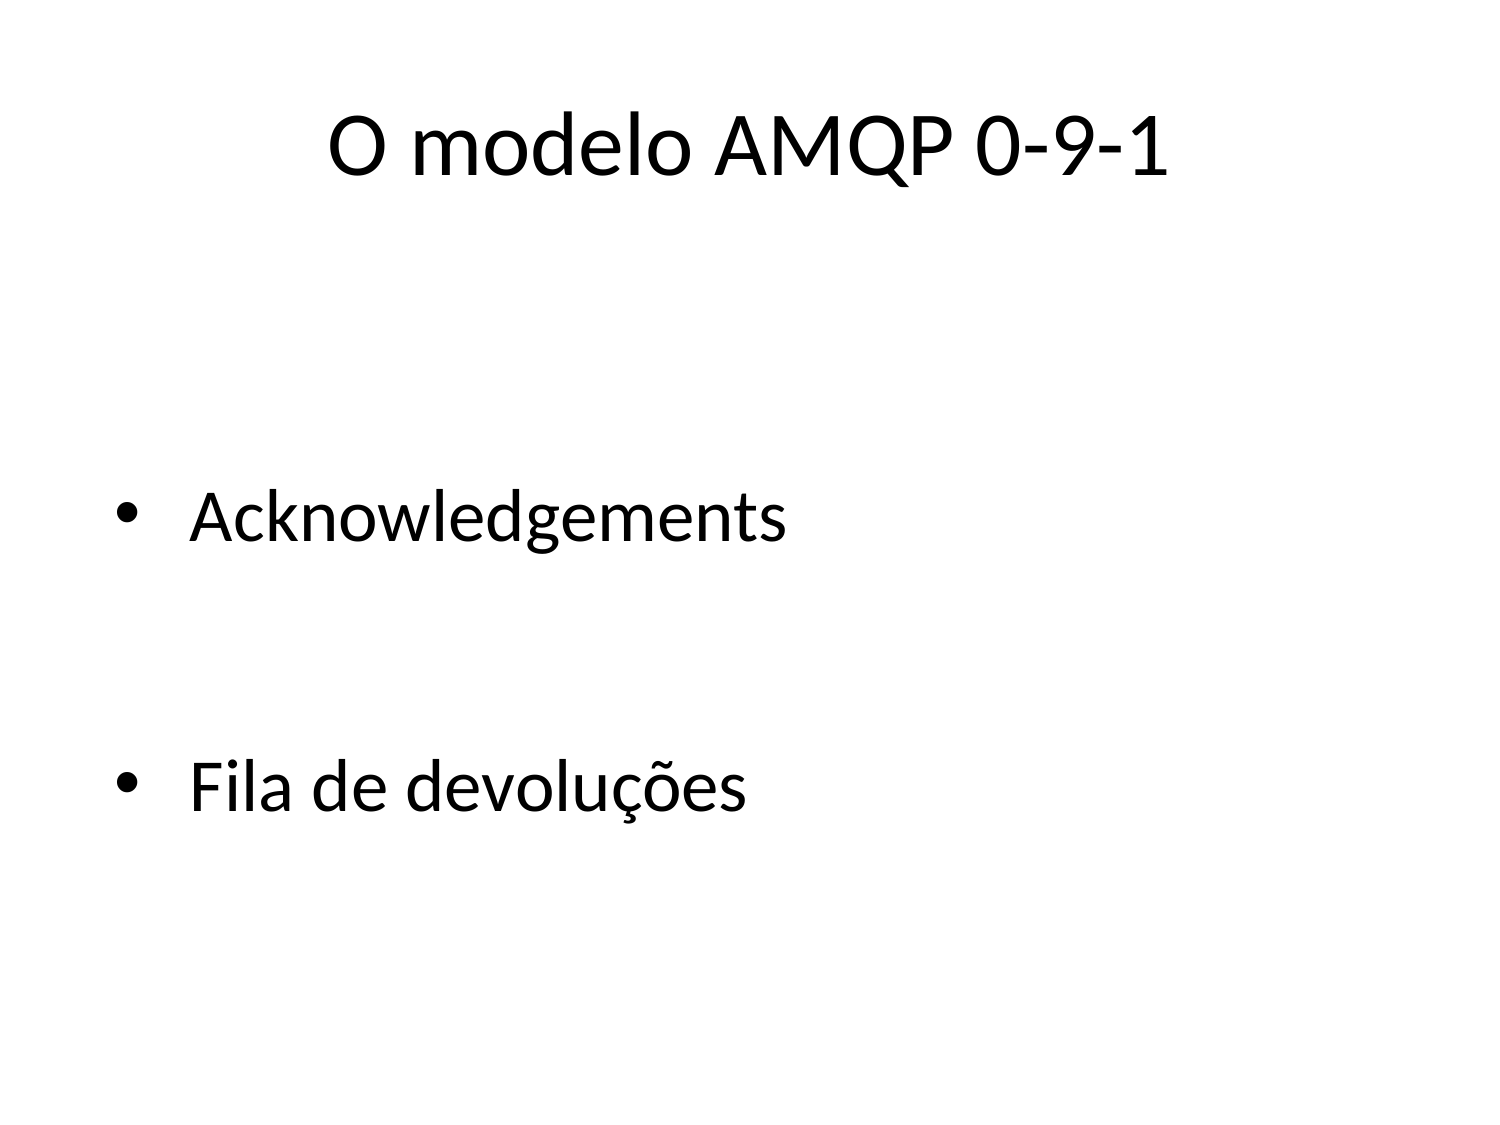

# O modelo AMQP 0-9-1

Acknowledgements

Fila de devoluções